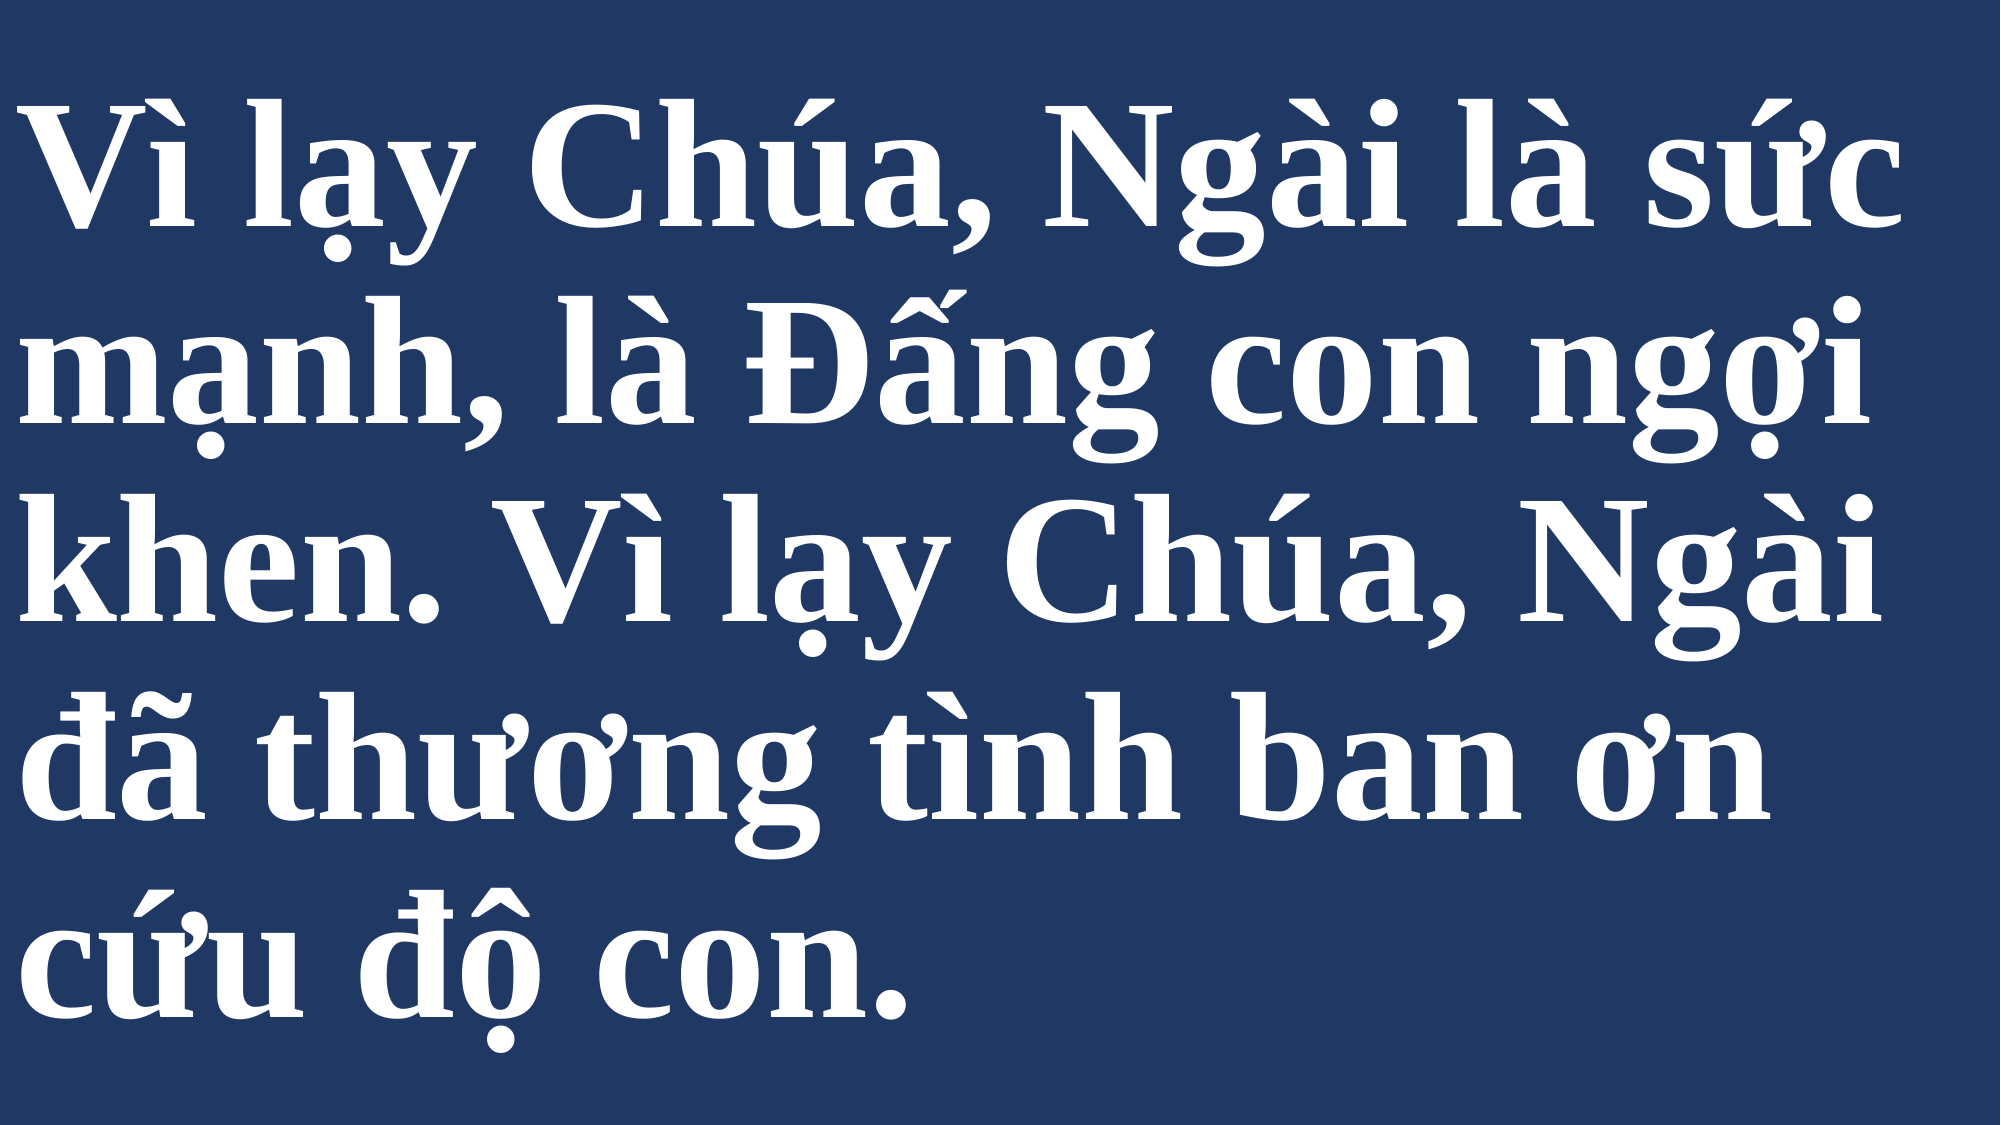

# Vì lạy Chúa, Ngài là sức mạnh, là Đấng con ngợi khen. Vì lạy Chúa, Ngài đã thương tình ban ơn cứu độ con.